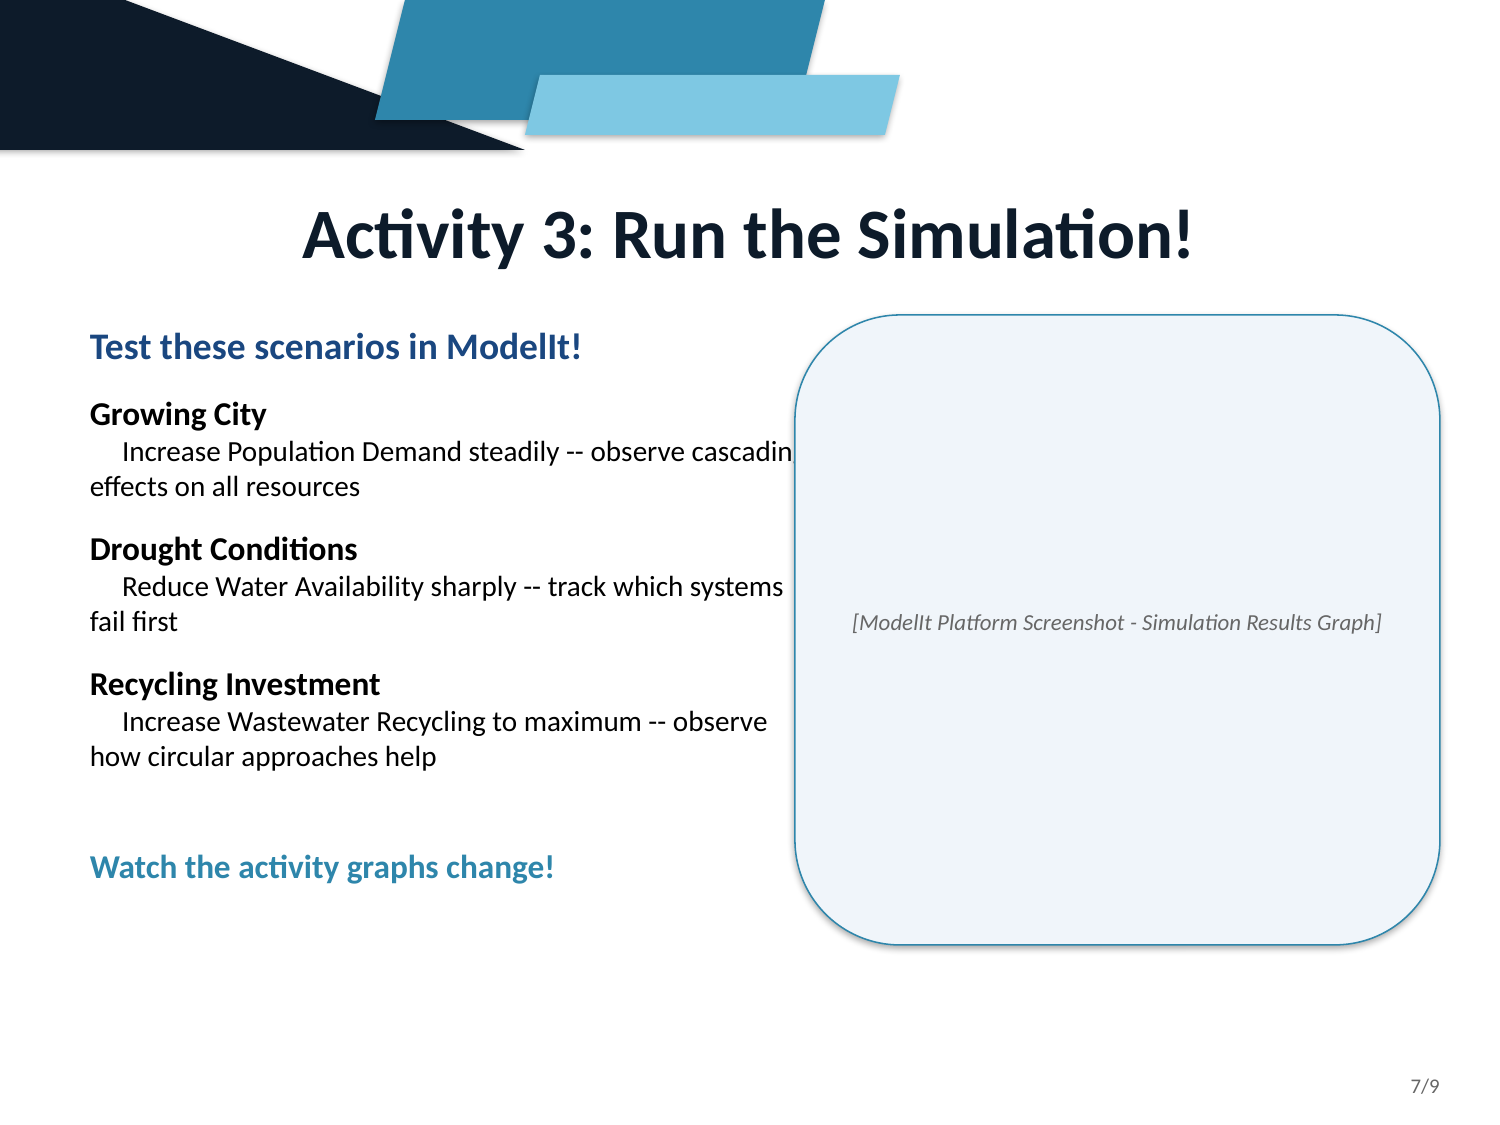

Activity 3: Run the Simulation!
Test these scenarios in ModelIt!
Growing City
     Increase Population Demand steadily -- observe cascading effects on all resources
Drought Conditions
     Reduce Water Availability sharply -- track which systems fail first
Recycling Investment
     Increase Wastewater Recycling to maximum -- observe how circular approaches help
Watch the activity graphs change!

[ModelIt Platform Screenshot - Simulation Results Graph]
7/9